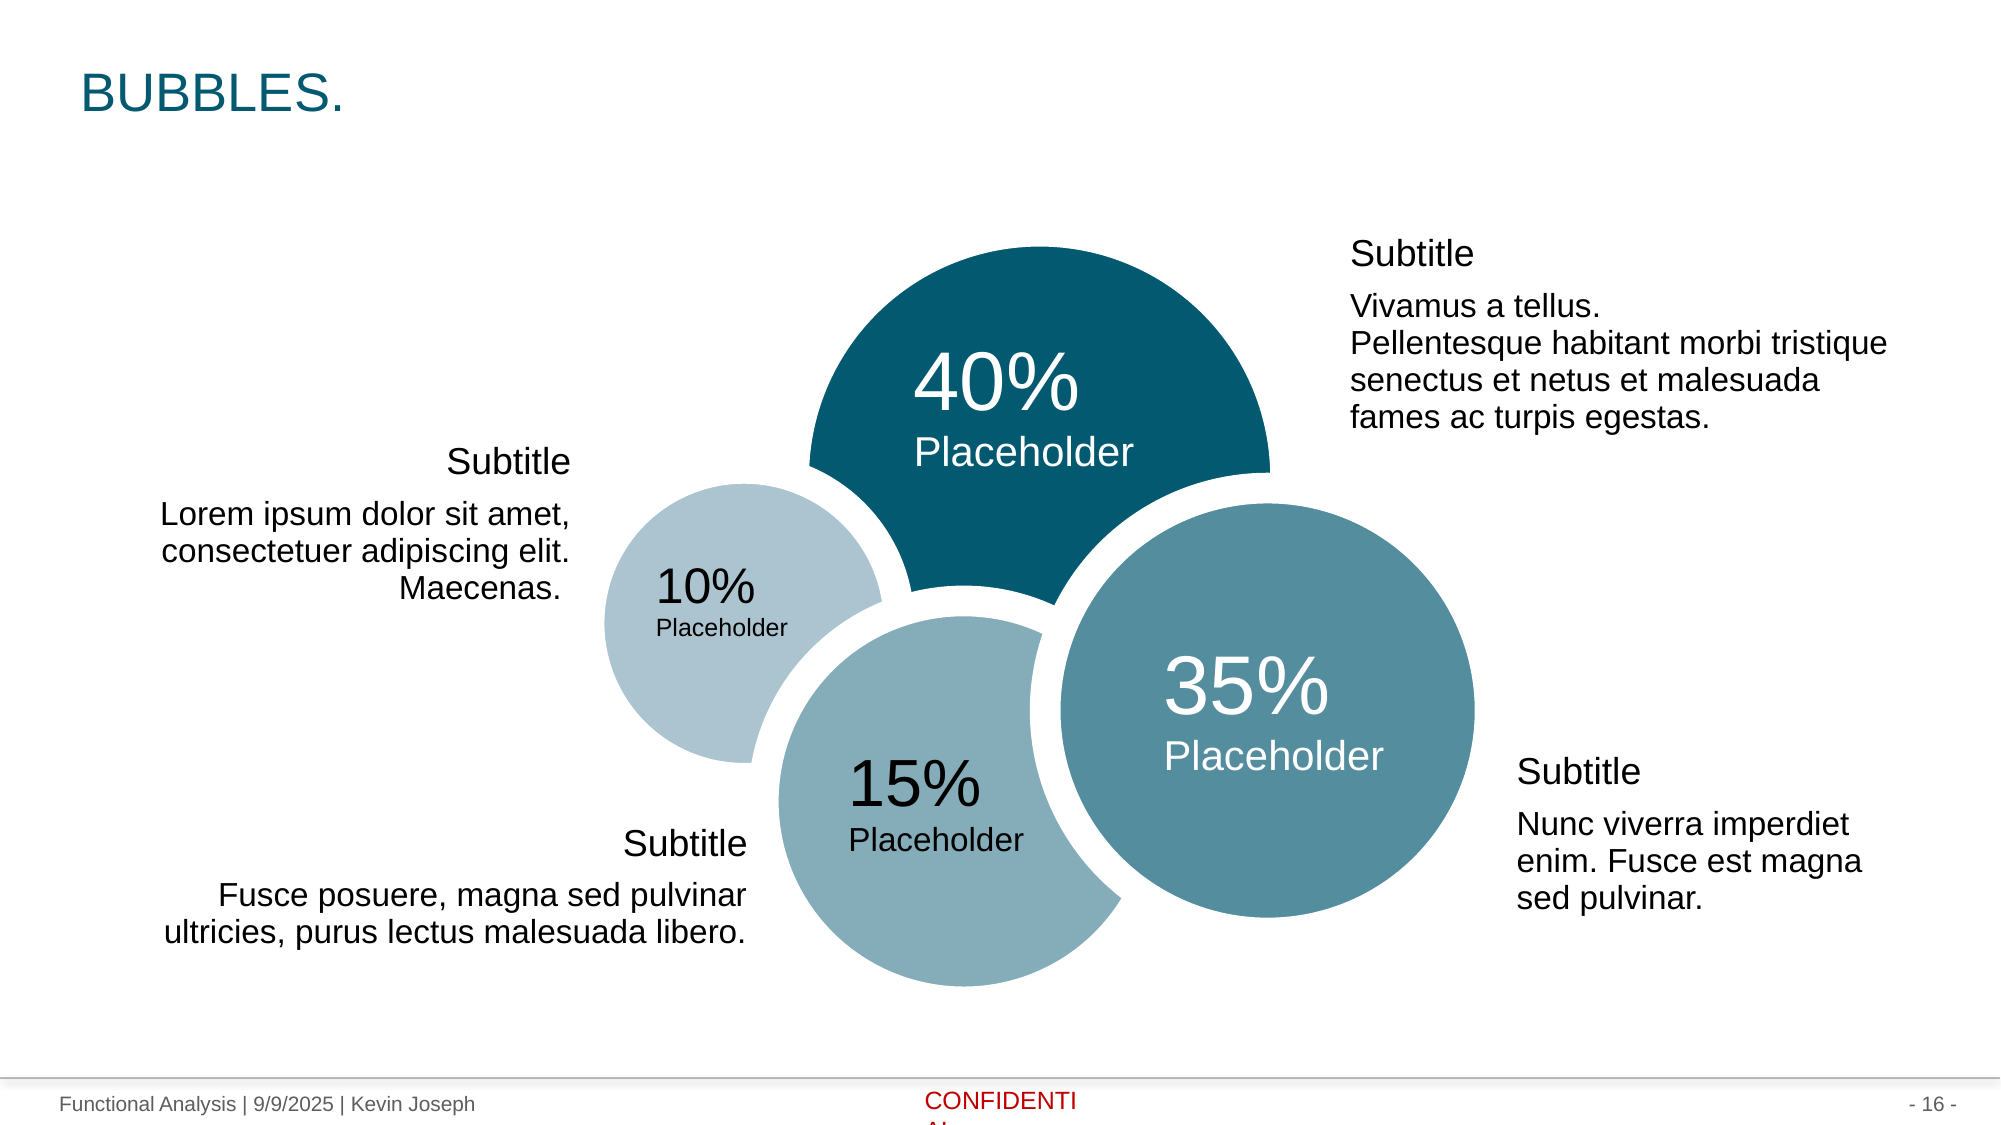

# Bubbles.

Subtitle
Vivamus a tellus.
Pellentesque habitant morbi tristique senectus et netus et malesuada fames ac turpis egestas.
40%
Placeholder
Subtitle
Lorem ipsum dolor sit amet, consectetuer adipiscing elit. Maecenas.

10%
Placeholder

35%
Placeholder
15%
Placeholder
Subtitle
Nunc viverra imperdiet enim. Fusce est magna sed pulvinar.
Subtitle
Fusce posuere, magna sed pulvinar ultricies, purus lectus malesuada libero.